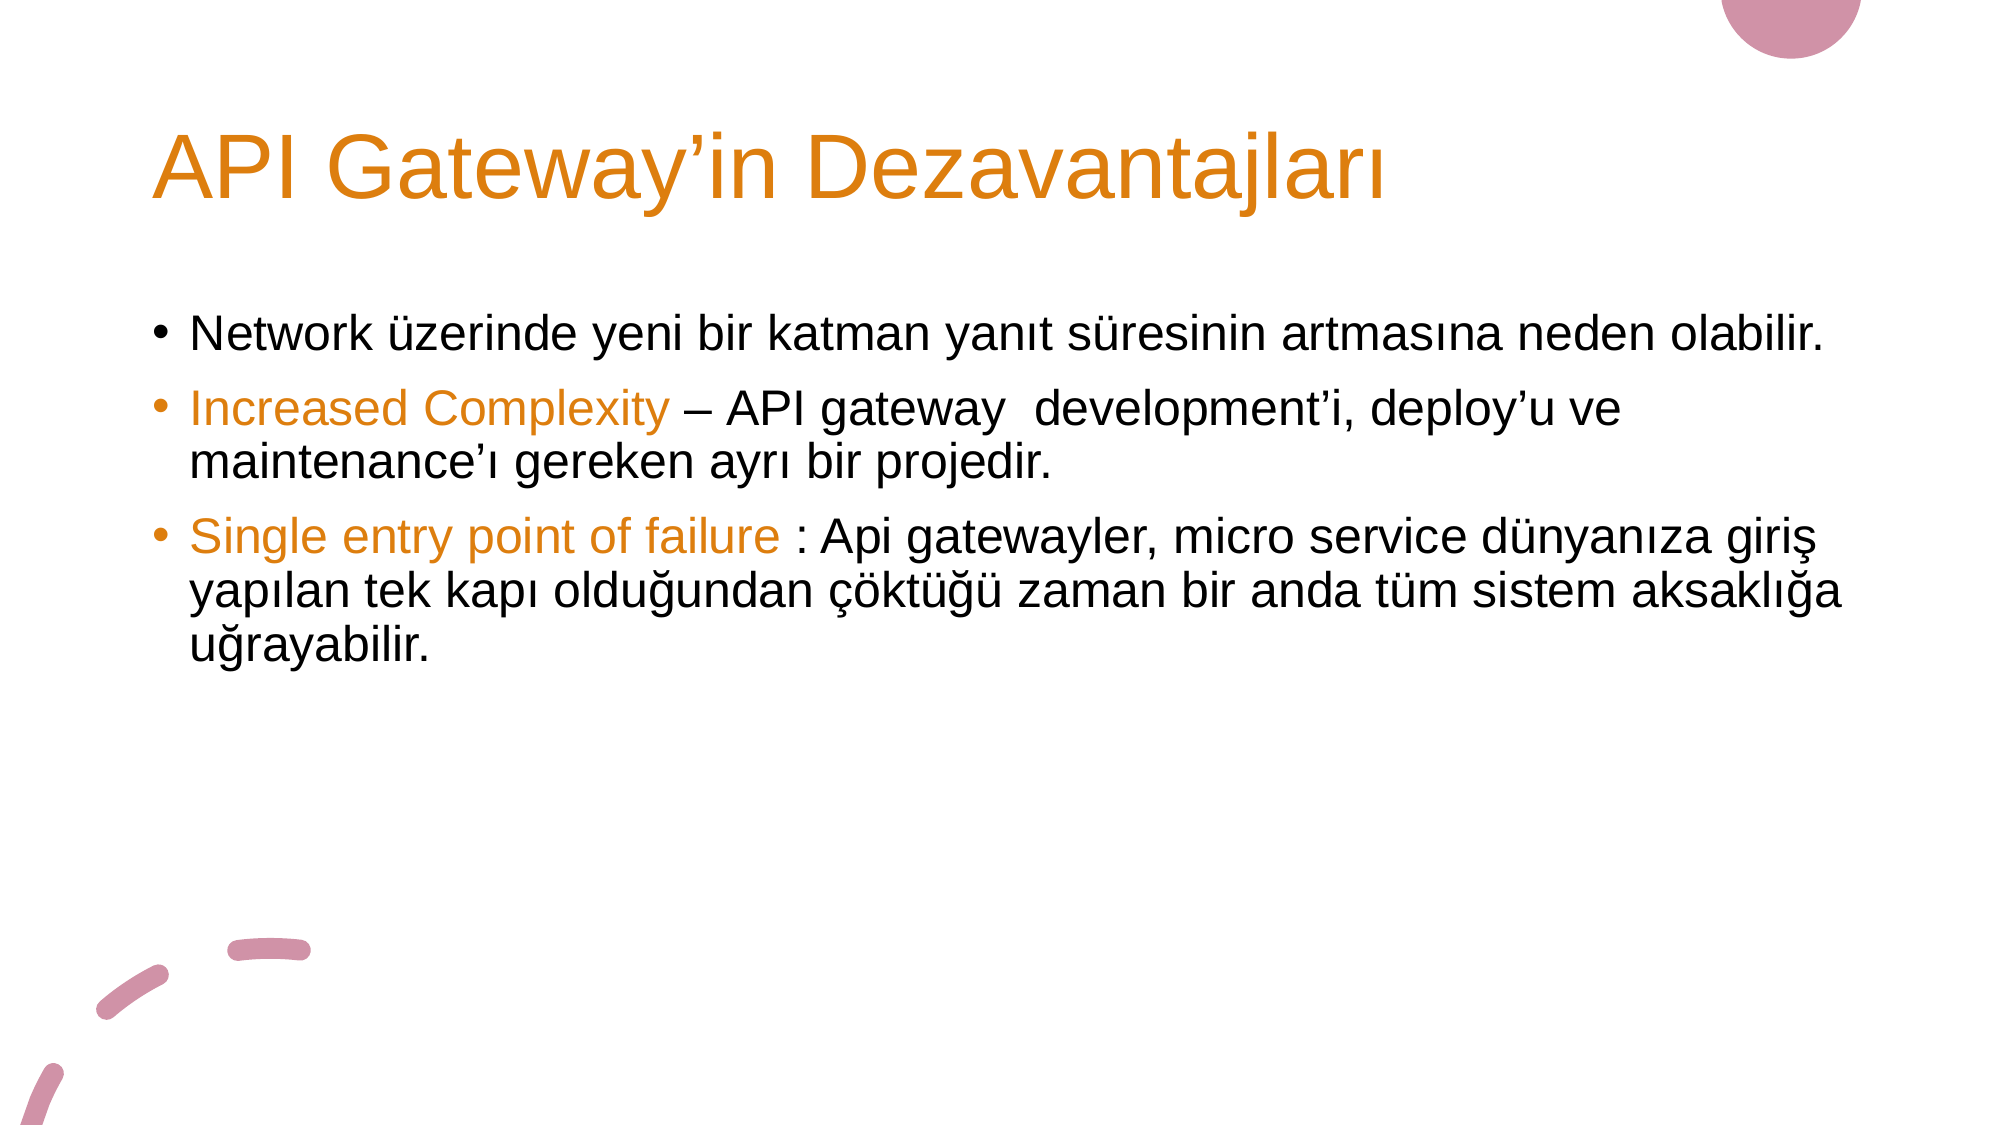

# API Gateway’in Dezavantajları
Network üzerinde yeni bir katman yanıt süresinin artmasına neden olabilir.
Increased Complexity – API gateway  development’i, deploy’u ve maintenance’ı gereken ayrı bir projedir.
Single entry point of failure : Api gatewayler, micro service dünyanıza giriş yapılan tek kapı olduğundan çöktüğü zaman bir anda tüm sistem aksaklığa uğrayabilir.